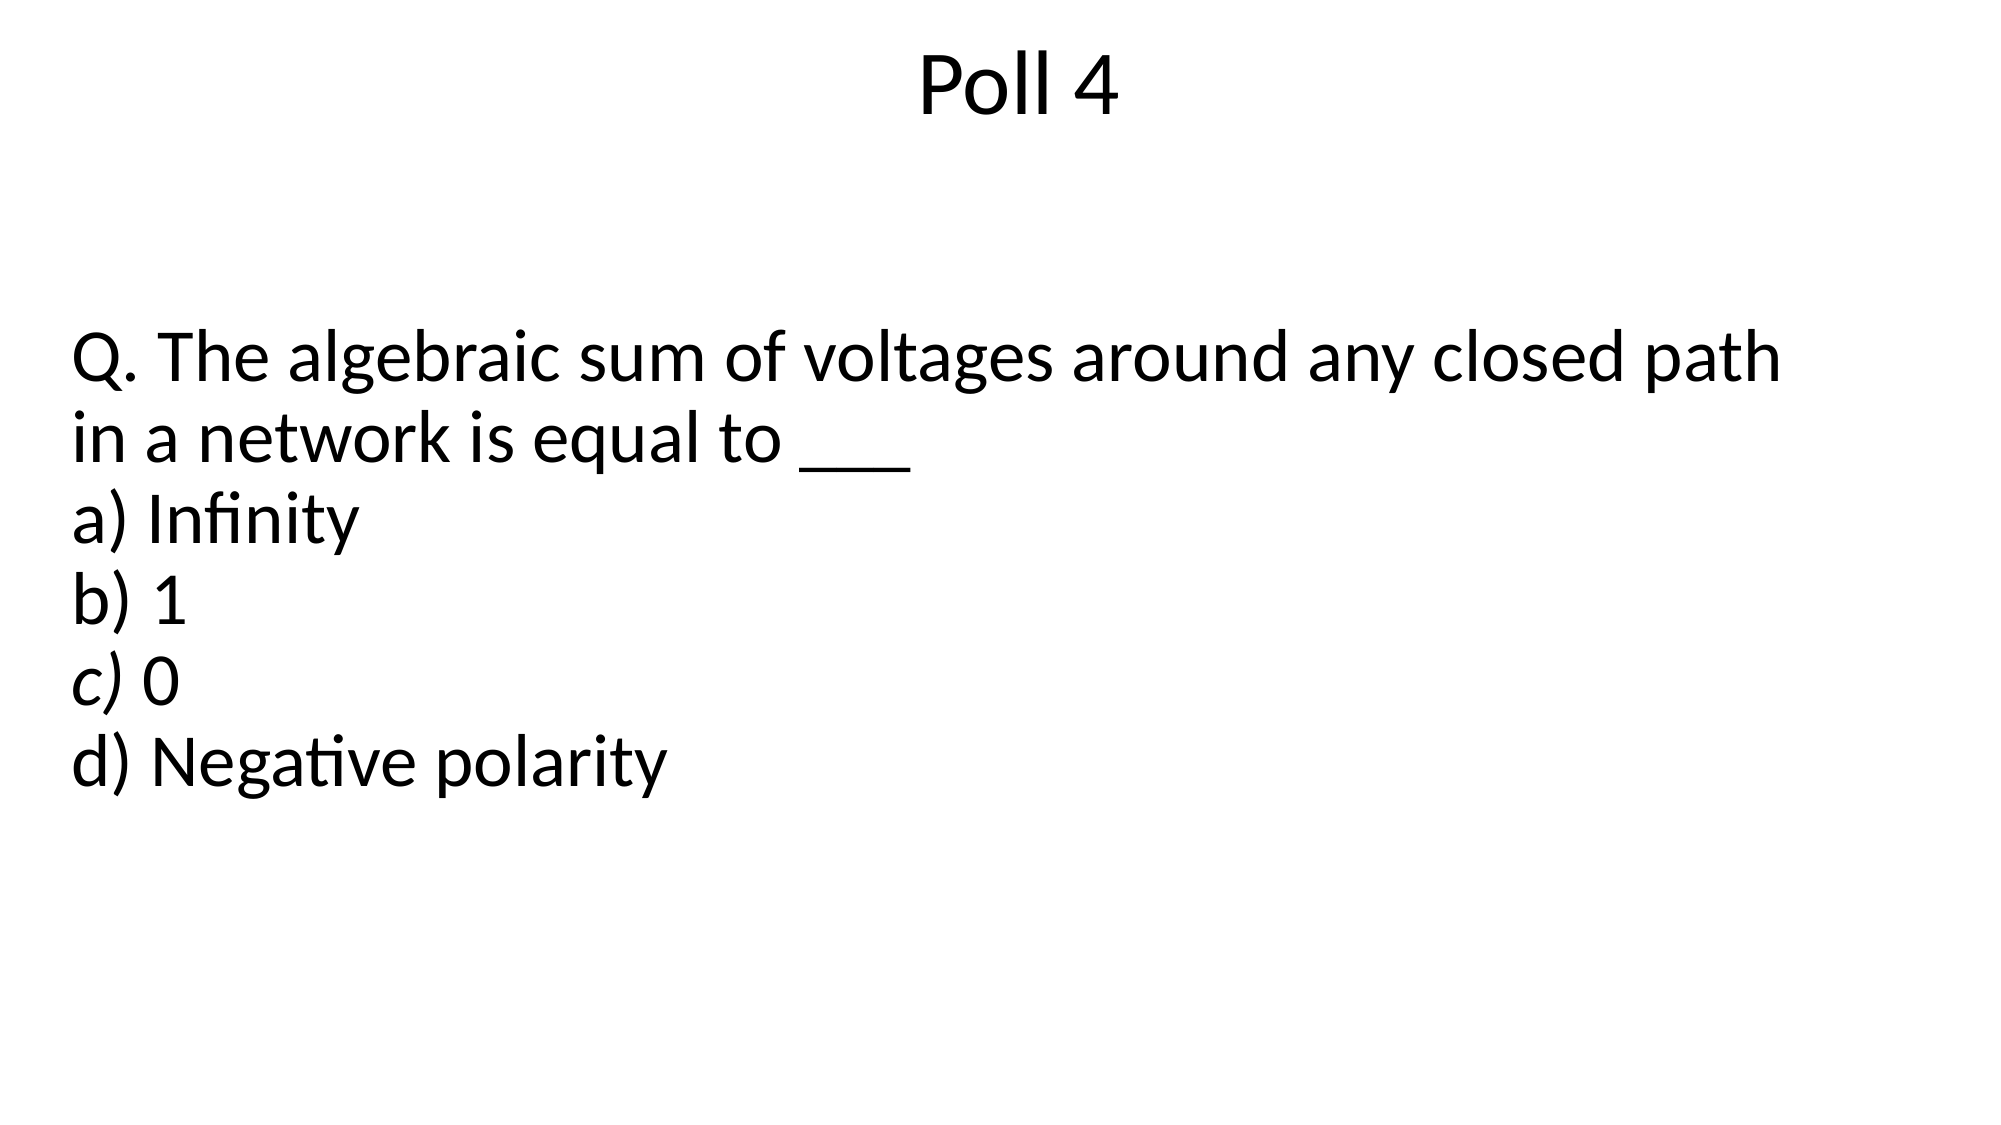

Poll 4
# Q. The algebraic sum of voltages around any closed path in a network is equal to ___ a) Infinity b) 1 c) 0 d) Negative polarity